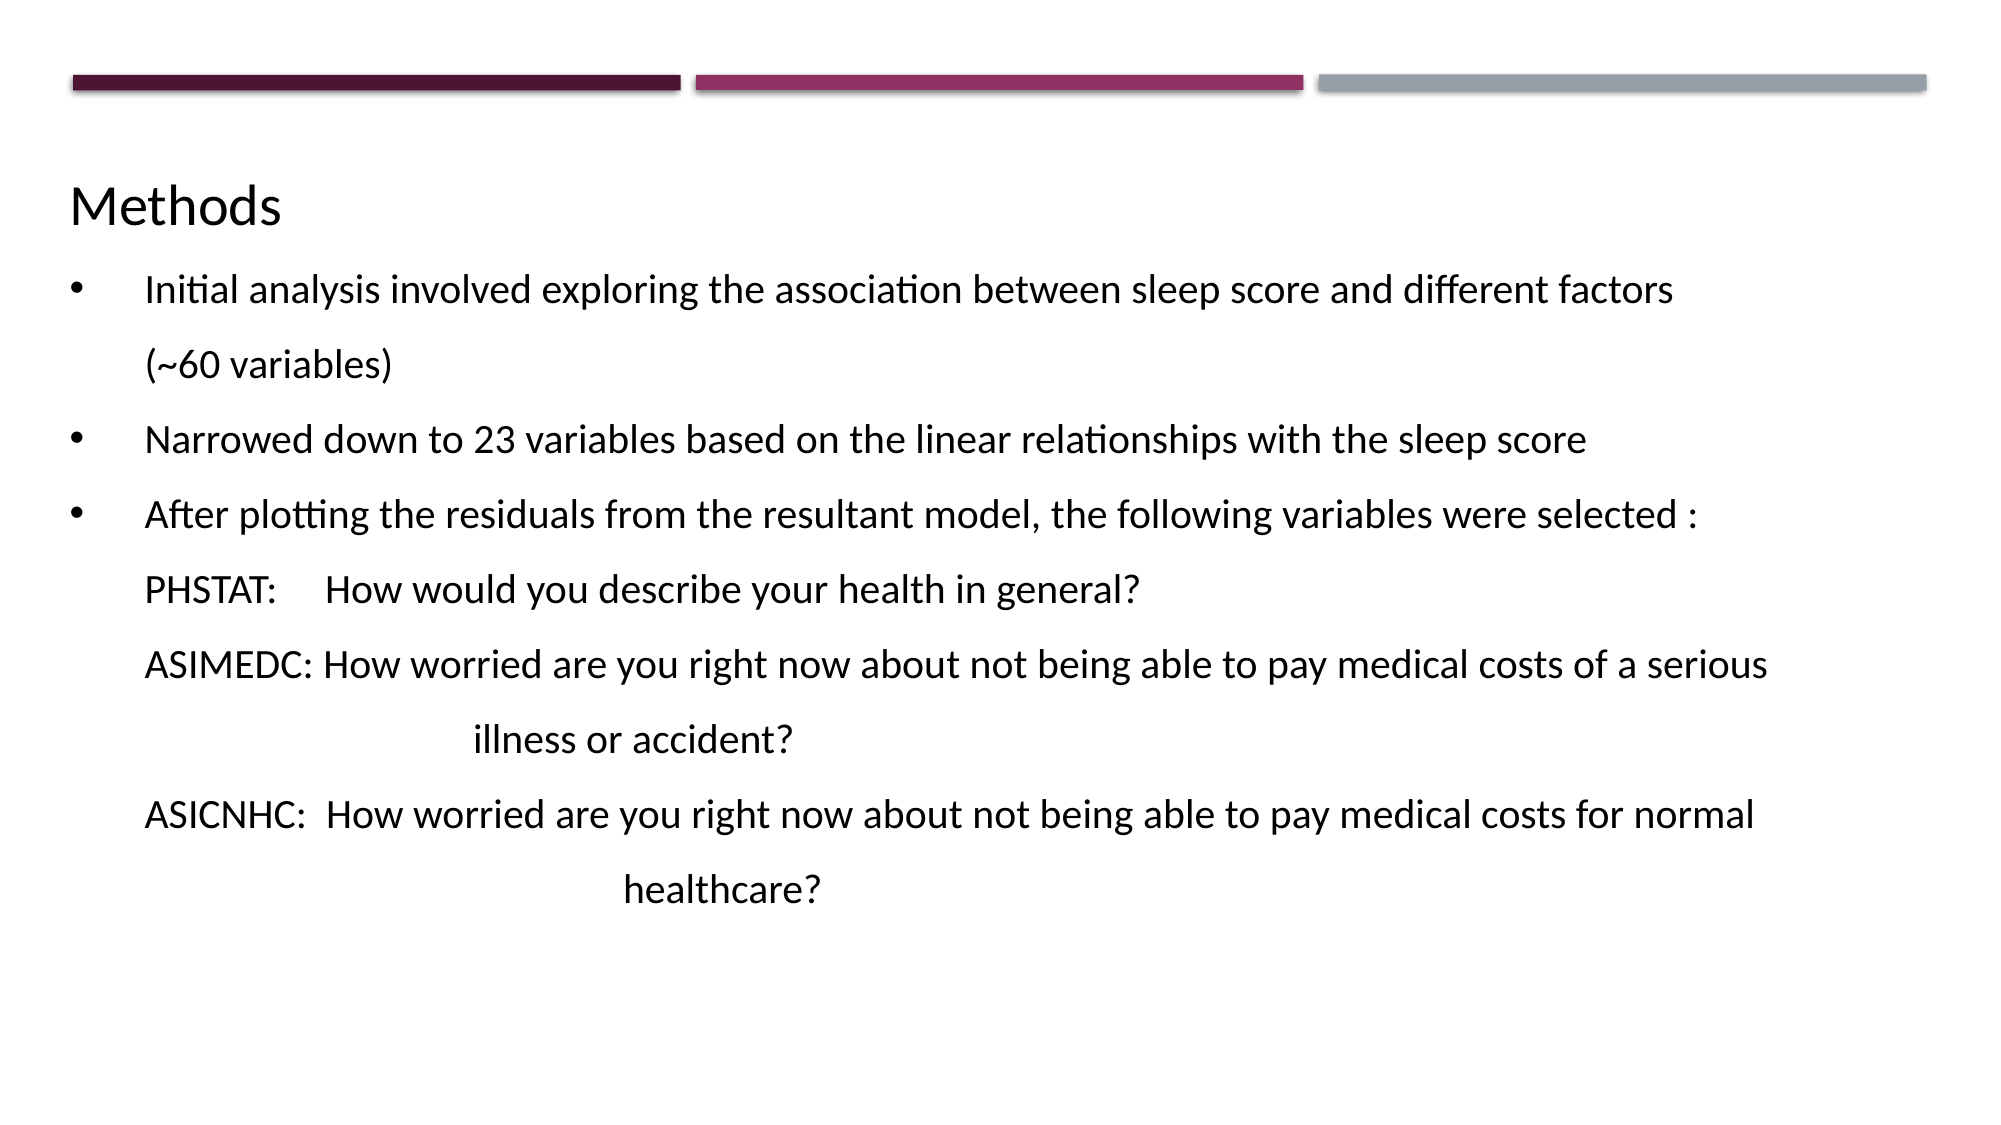

Methods
Initial analysis involved exploring the association between sleep score and different factors
(~60 variables)
Narrowed down to 23 variables based on the linear relationships with the sleep score
After plotting the residuals from the resultant model, the following variables were selected :
PHSTAT:     How would you describe your health in general?
ASIMEDC: How worried are you right now about not being able to pay medical costs of a serious
		   illness or accident?
ASICNHC:  How worried are you right now about not being able to pay medical costs for normal 				   healthcare?